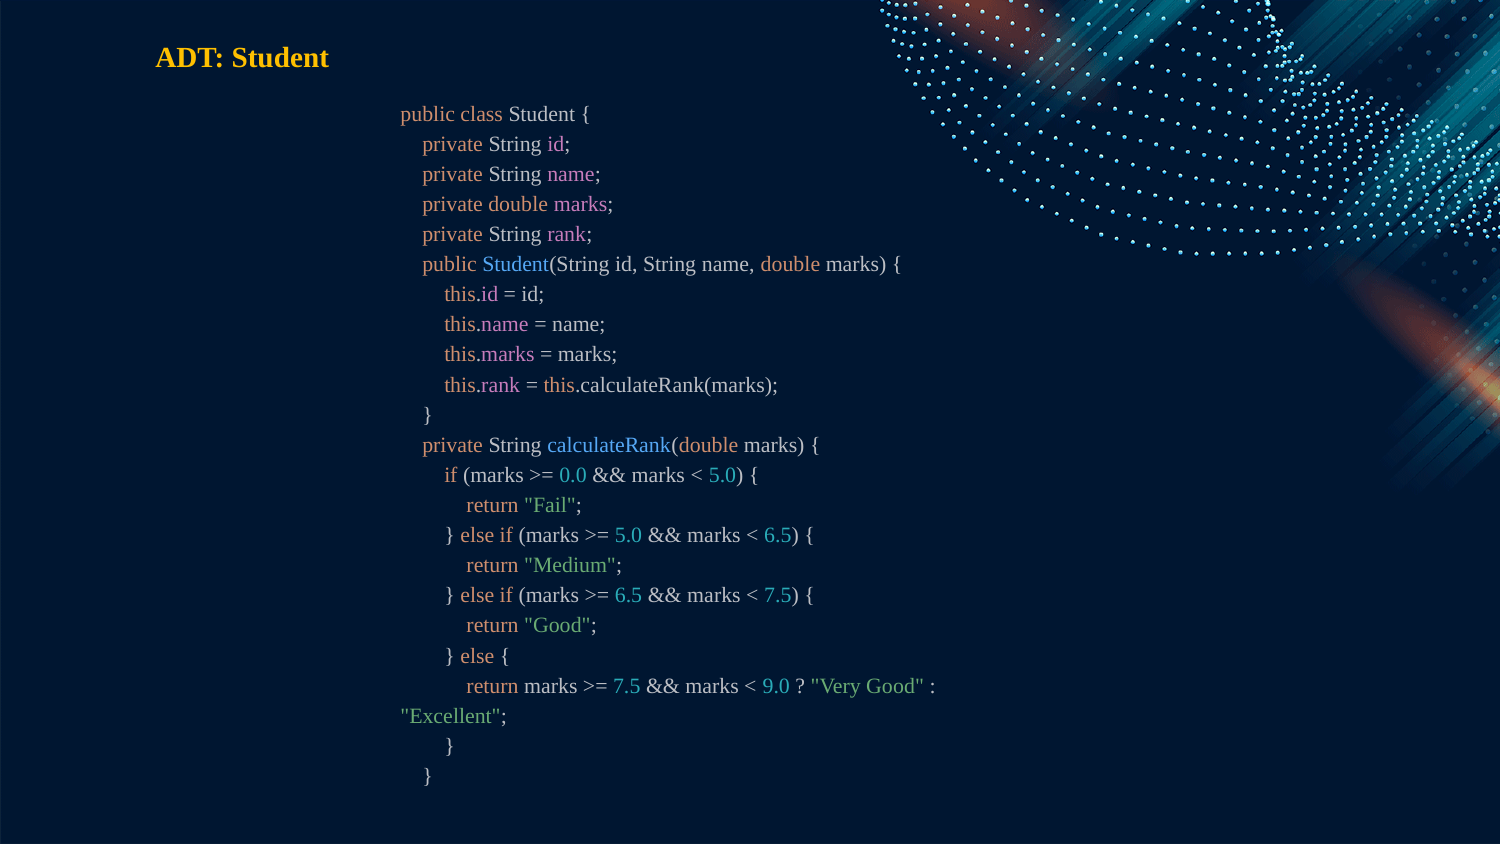

ADT: Student
public class Student {
    private String id;
    private String name;
    private double marks;
    private String rank;
    public Student(String id, String name, double marks) {
        this.id = id;
        this.name = name;
        this.marks = marks;
        this.rank = this.calculateRank(marks);
    }
    private String calculateRank(double marks) {
        if (marks >= 0.0 && marks < 5.0) {
            return "Fail";
        } else if (marks >= 5.0 && marks < 6.5) {
            return "Medium";
        } else if (marks >= 6.5 && marks < 7.5) {
            return "Good";
        } else {
            return marks >= 7.5 && marks < 9.0 ? "Very Good" : "Excellent";
        }
    }